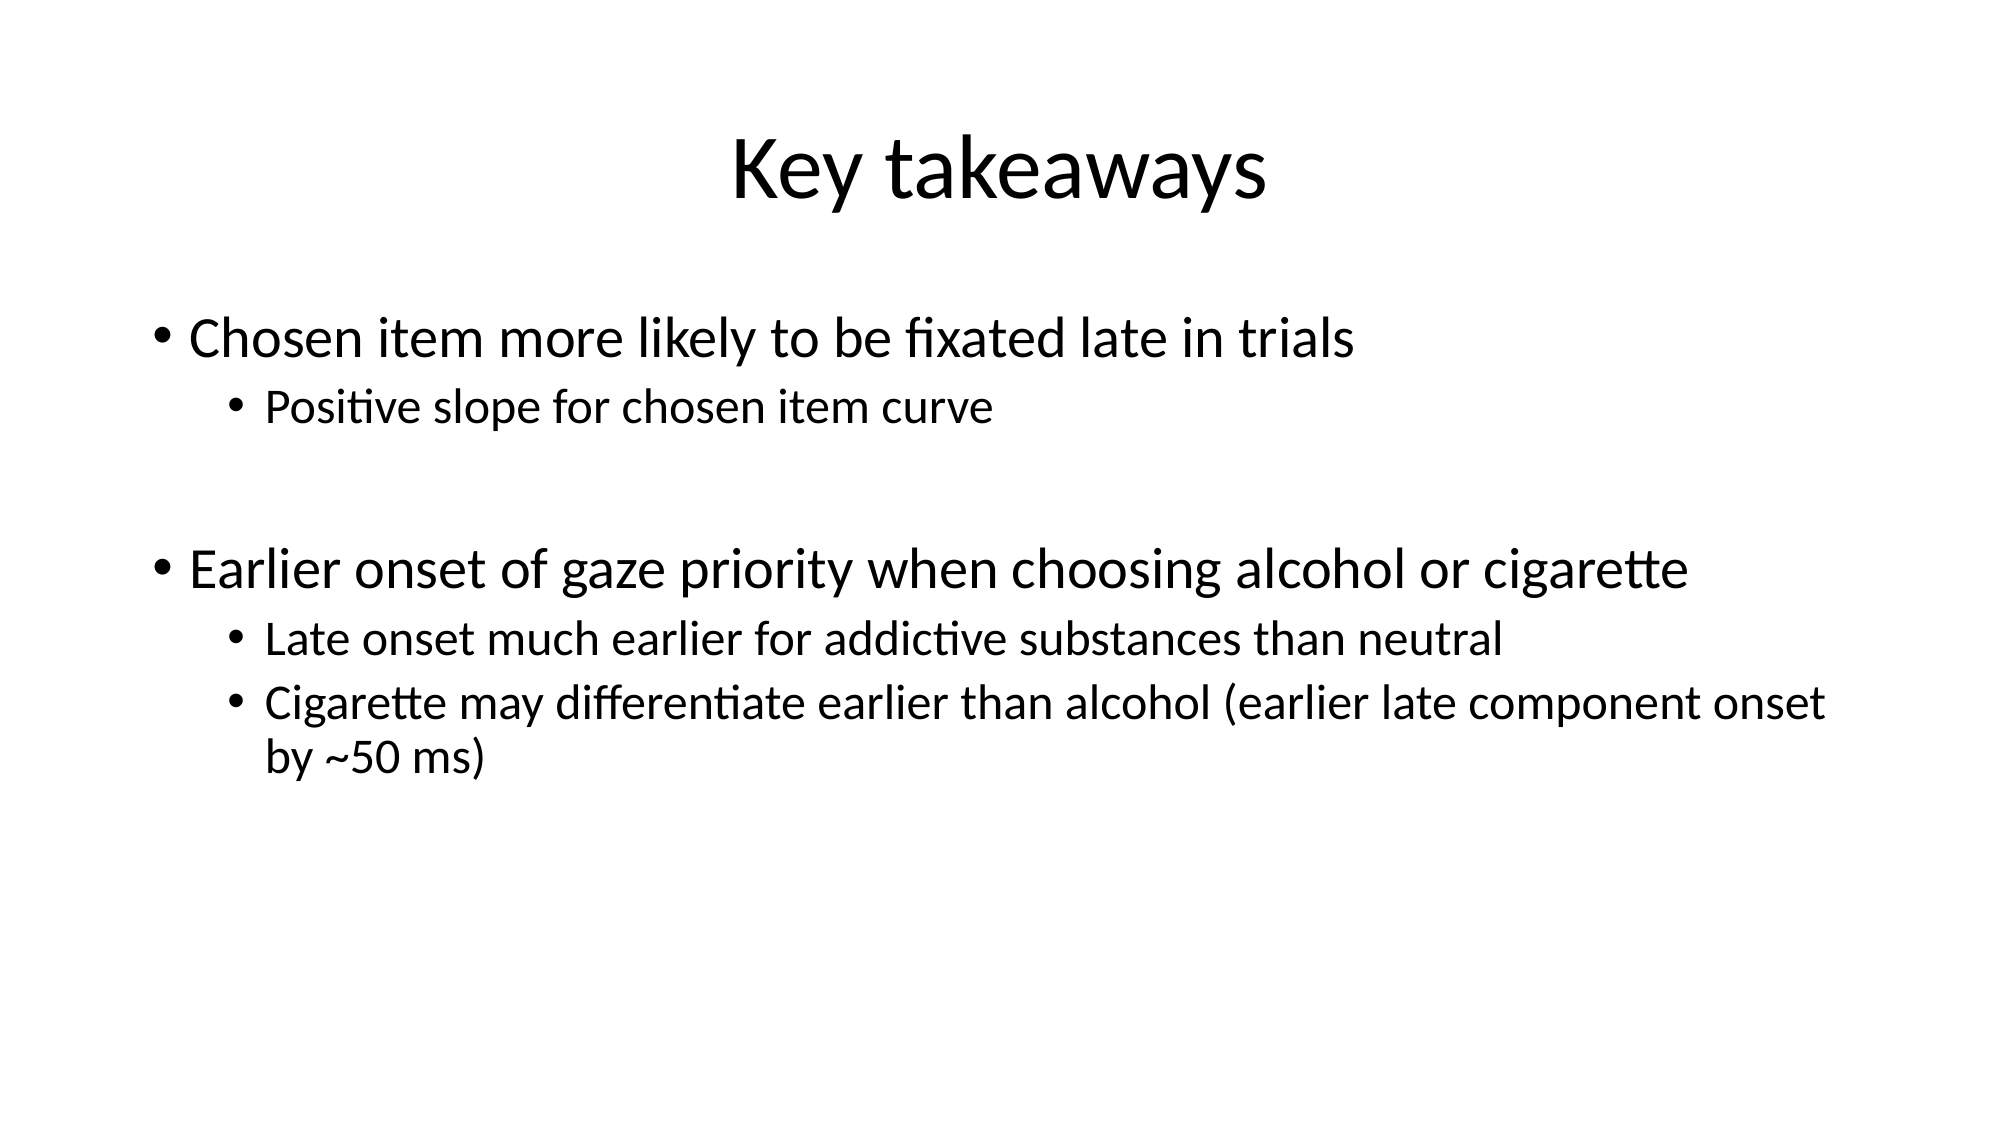

# Key takeaways
Chosen item more likely to be fixated late in trials
Positive slope for chosen item curve

Earlier onset of gaze priority when choosing alcohol or cigarette
Late onset much earlier for addictive substances than neutral
Cigarette may differentiate earlier than alcohol (earlier late component onset by ~50 ms)